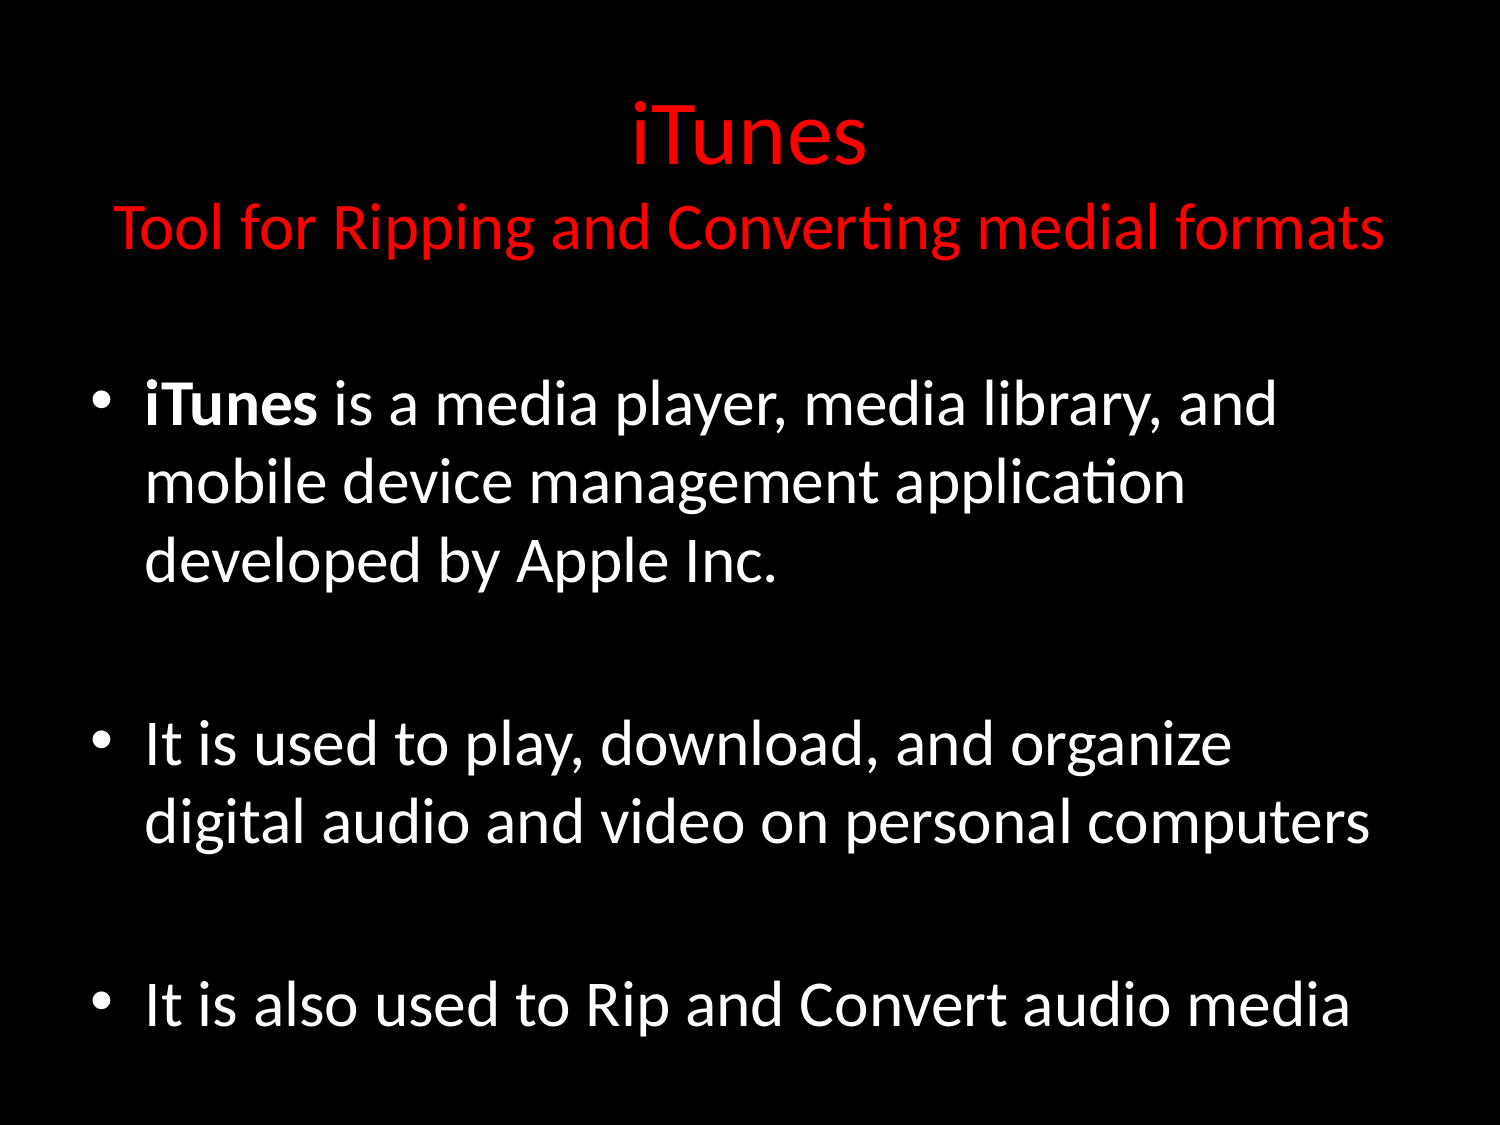

# iTunes Tool for Ripping and Converting medial formats
iTunes is a media player, media library, and mobile device management application developed by Apple Inc.

It is used to play, download, and organize digital audio and video on personal computers

It is also used to Rip and Convert audio media